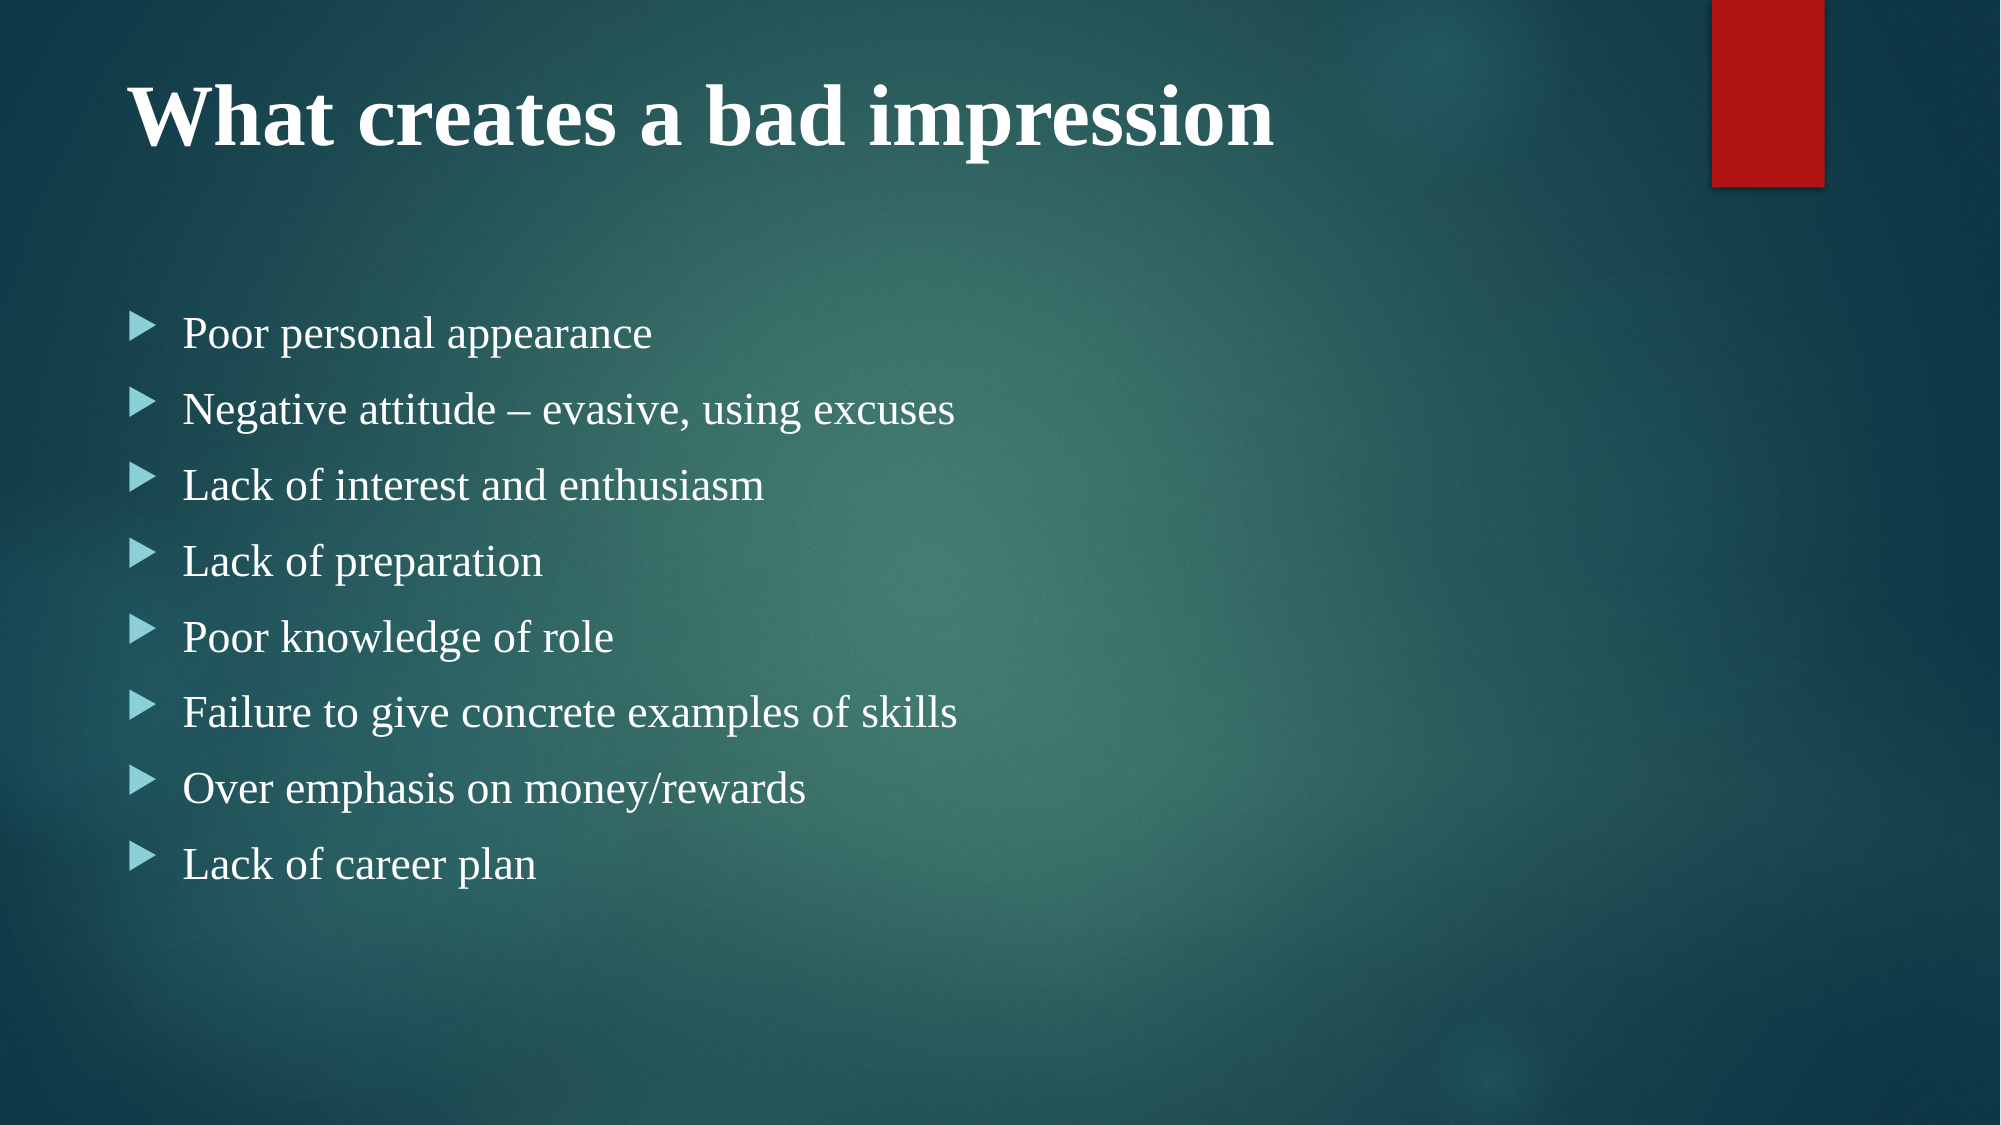

# What creates a bad impression
Poor personal appearance
Negative attitude – evasive, using excuses
Lack of interest and enthusiasm
Lack of preparation
Poor knowledge of role
Failure to give concrete examples of skills
Over emphasis on money/rewards
Lack of career plan